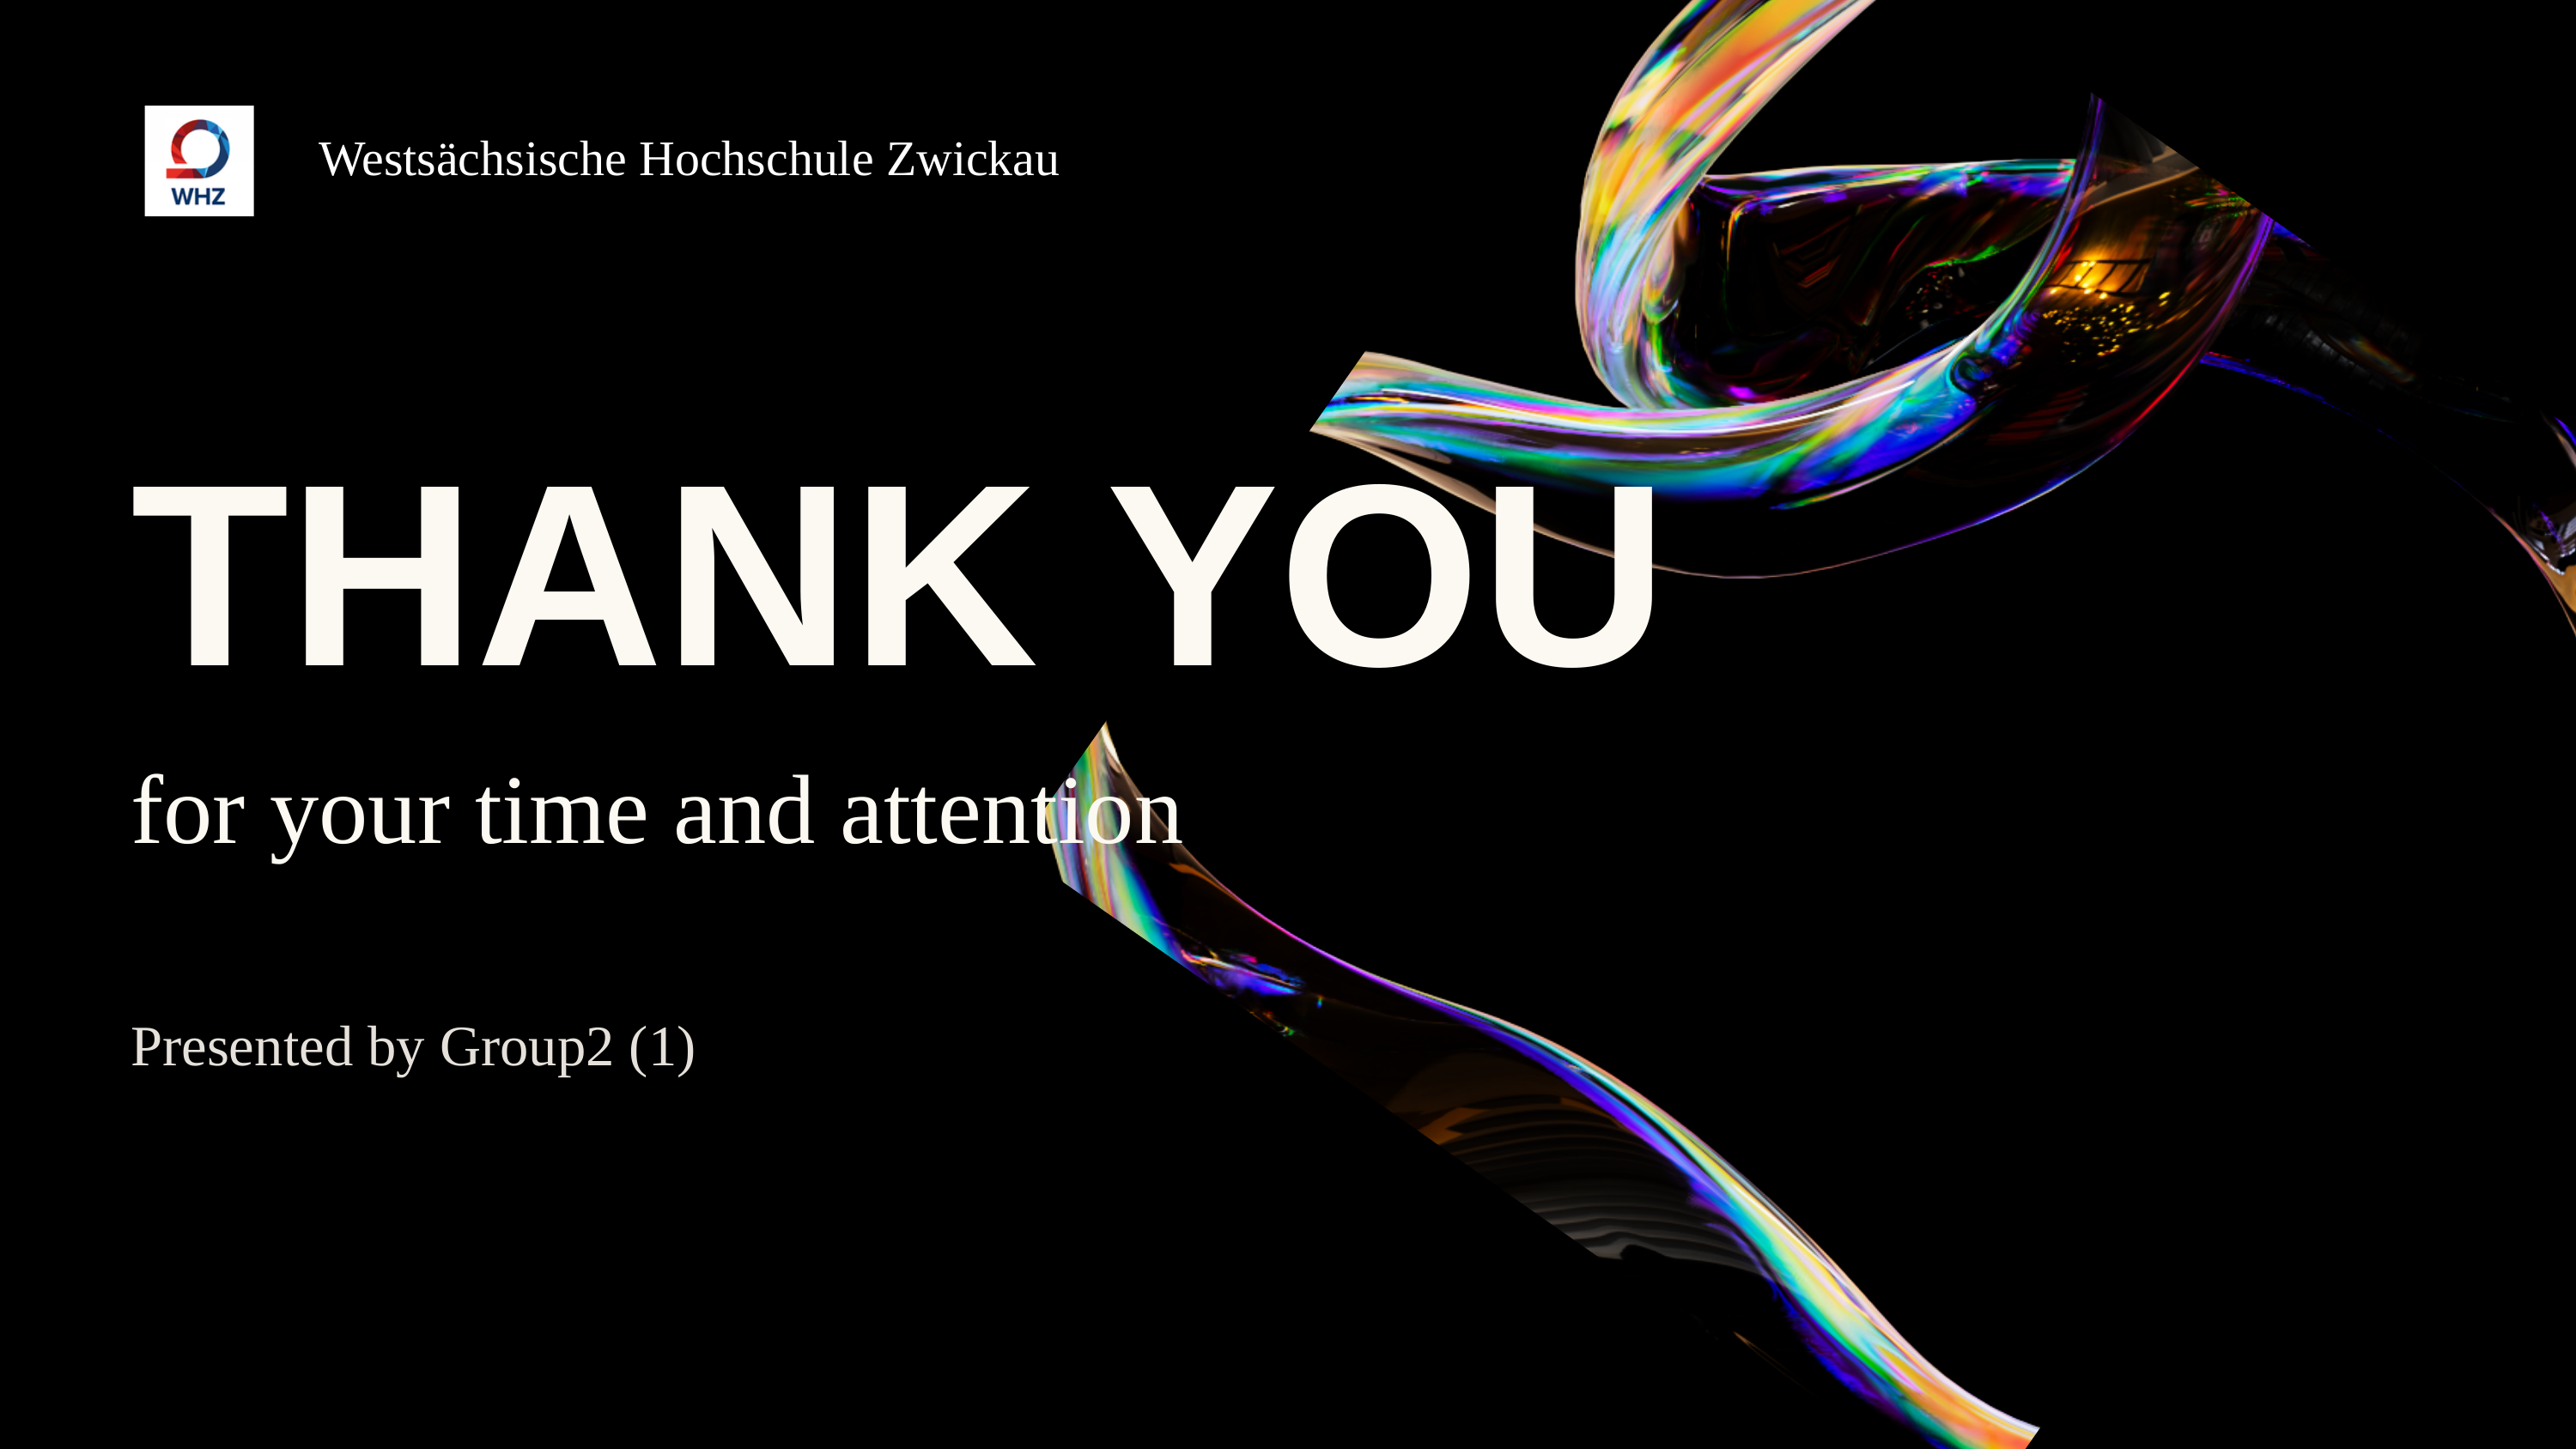

Westsächsische Hochschule Zwickau
THANK YOU
for your time and attention
Presented by Group2 (1)